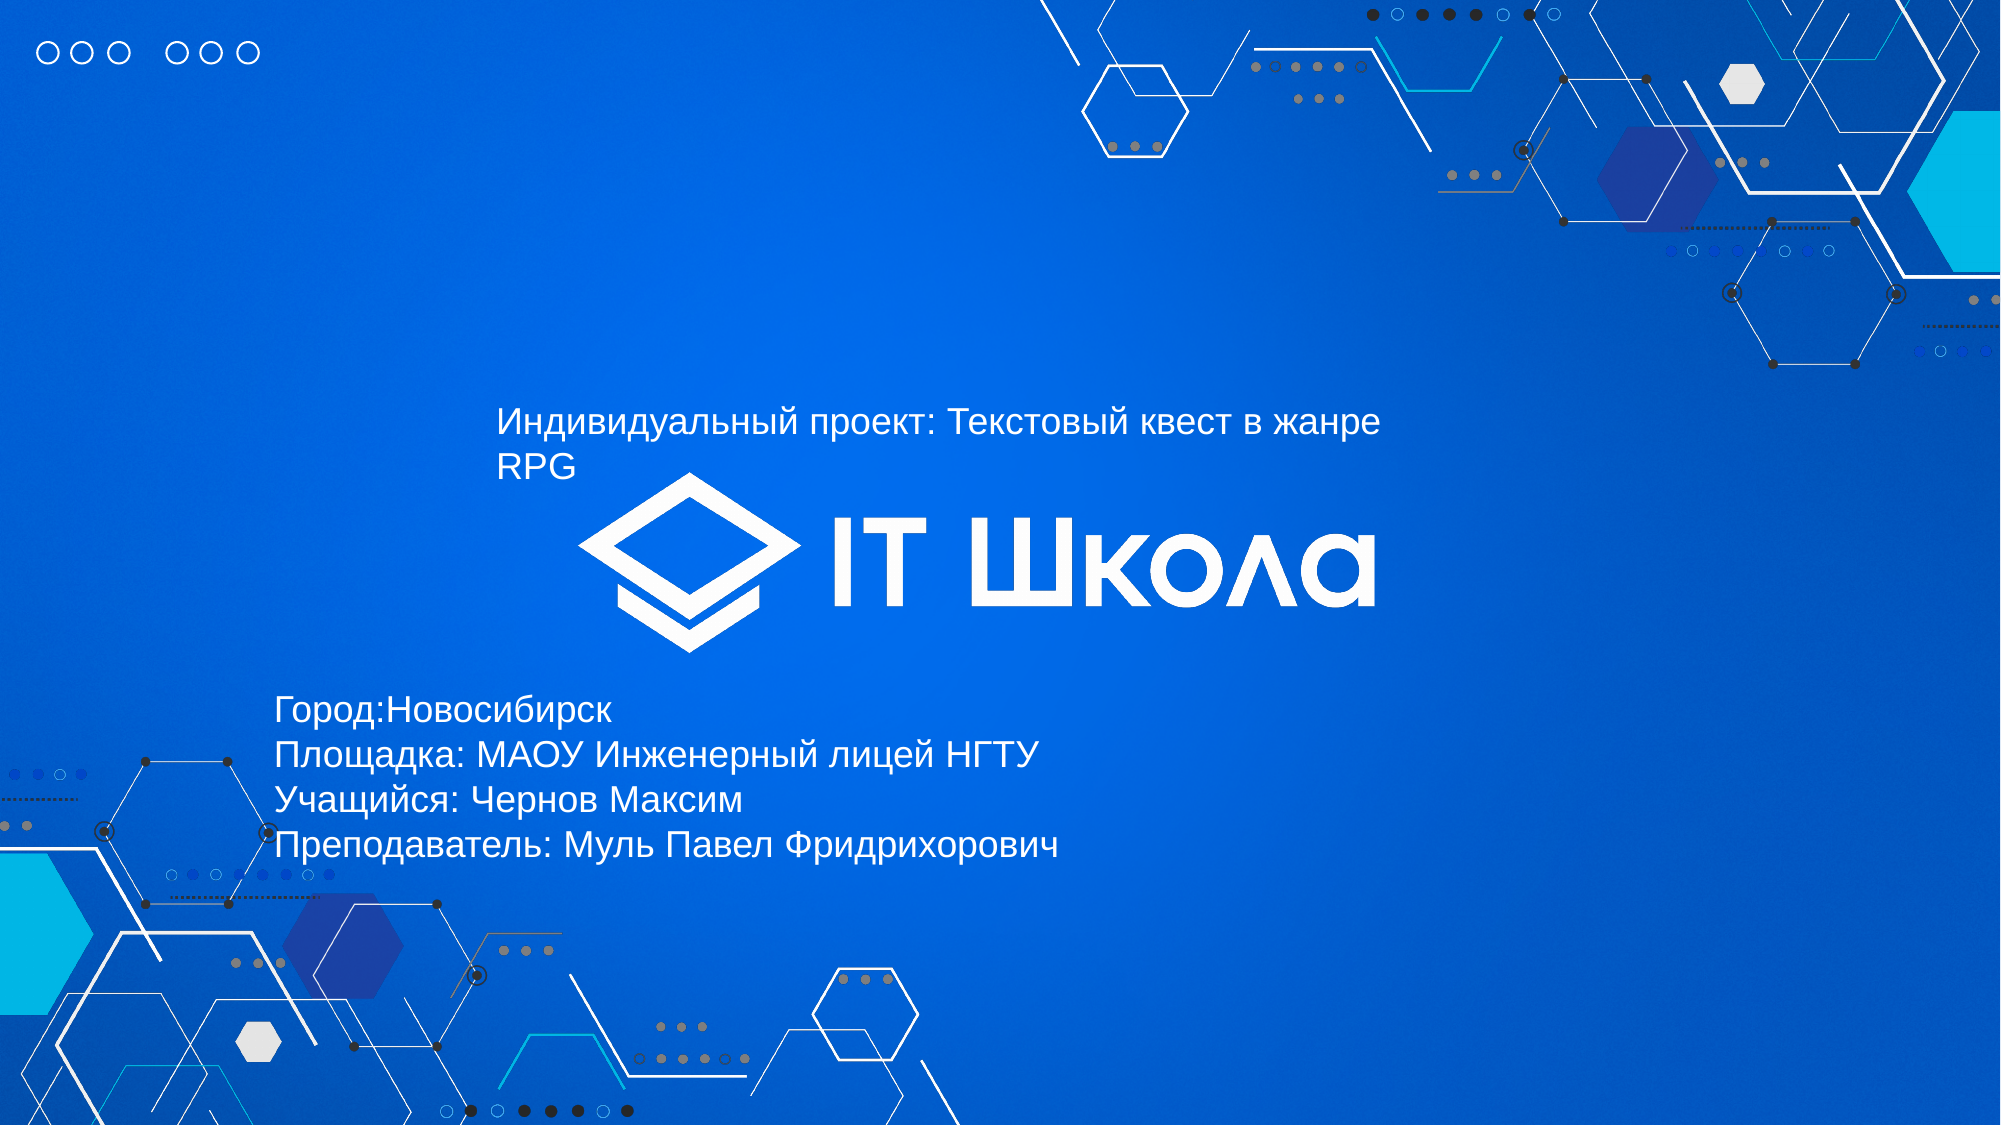

Индивидуальный проект: Текстовый квест в жанре RPG
Город:Новосибирск
Площадка: МАОУ Инженерный лицей НГТУ
Учащийся: Чернов Максим
Преподаватель: Муль Павел Фридрихорович